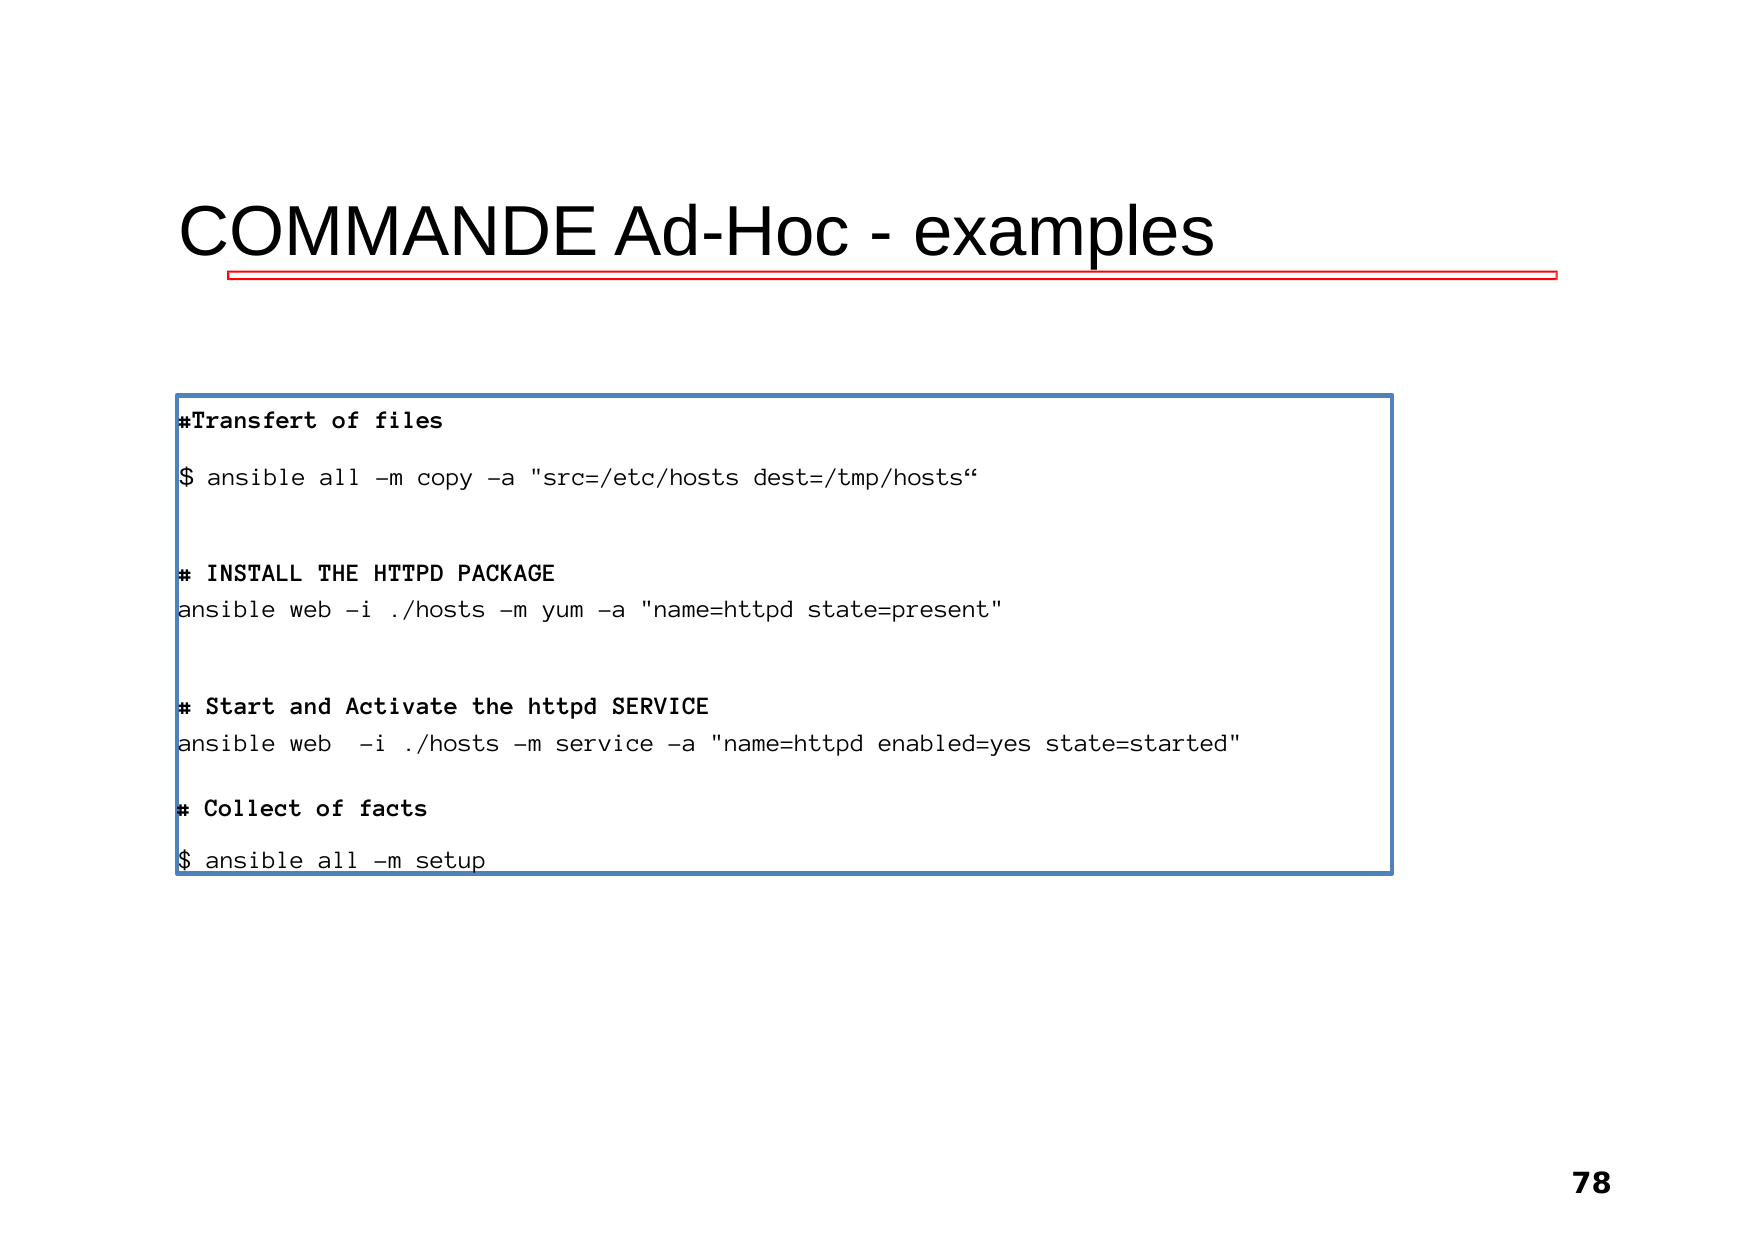

# COMMANDE Ad-Hoc - examples
#Transfert of files
$ ansible all -m copy -a "src=/etc/hosts dest=/tmp/hosts“

# INSTALL THE HTTPD PACKAGE
ansible web -i ./hosts -m yum -a "name=httpd state=present"

# Start and Activate the httpd SERVICE
ansible web  -i ./hosts -m service -a "name=httpd enabled=yes state=started"

# Collect of facts
$ ansible all -m setup
78